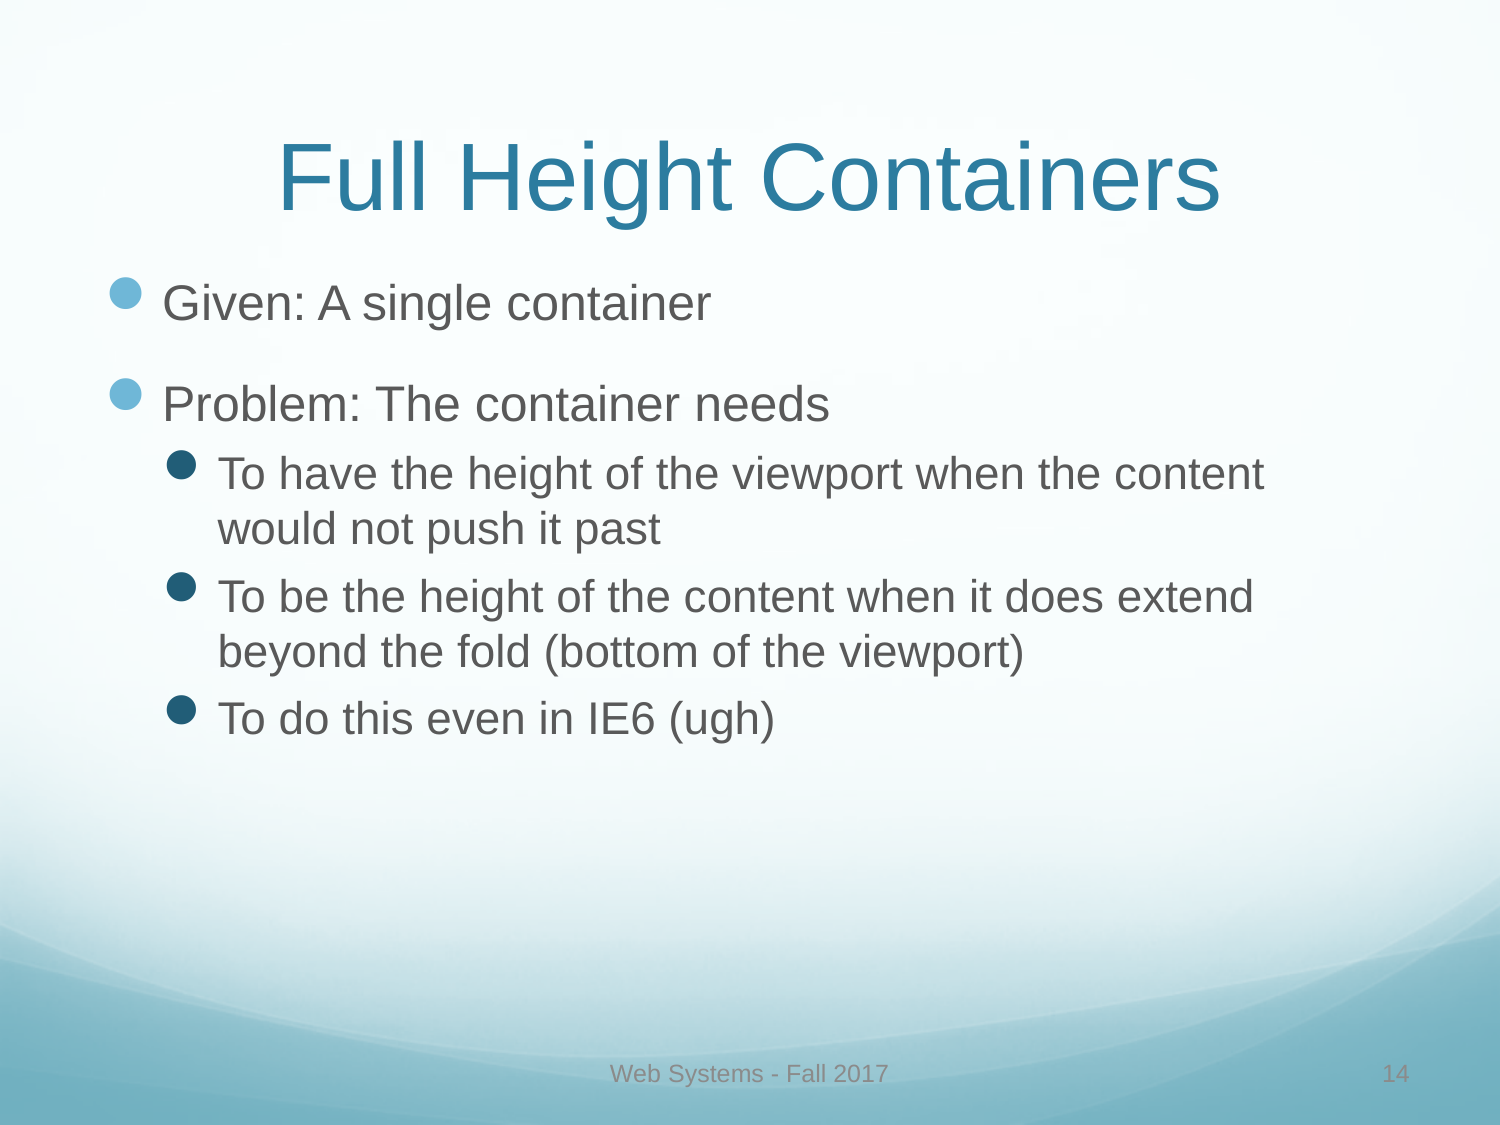

# Full Height Containers
Given: A single container
Problem: The container needs
To have the height of the viewport when the content would not push it past
To be the height of the content when it does extend beyond the fold (bottom of the viewport)
To do this even in IE6 (ugh)

Web Systems - Fall 2017
14